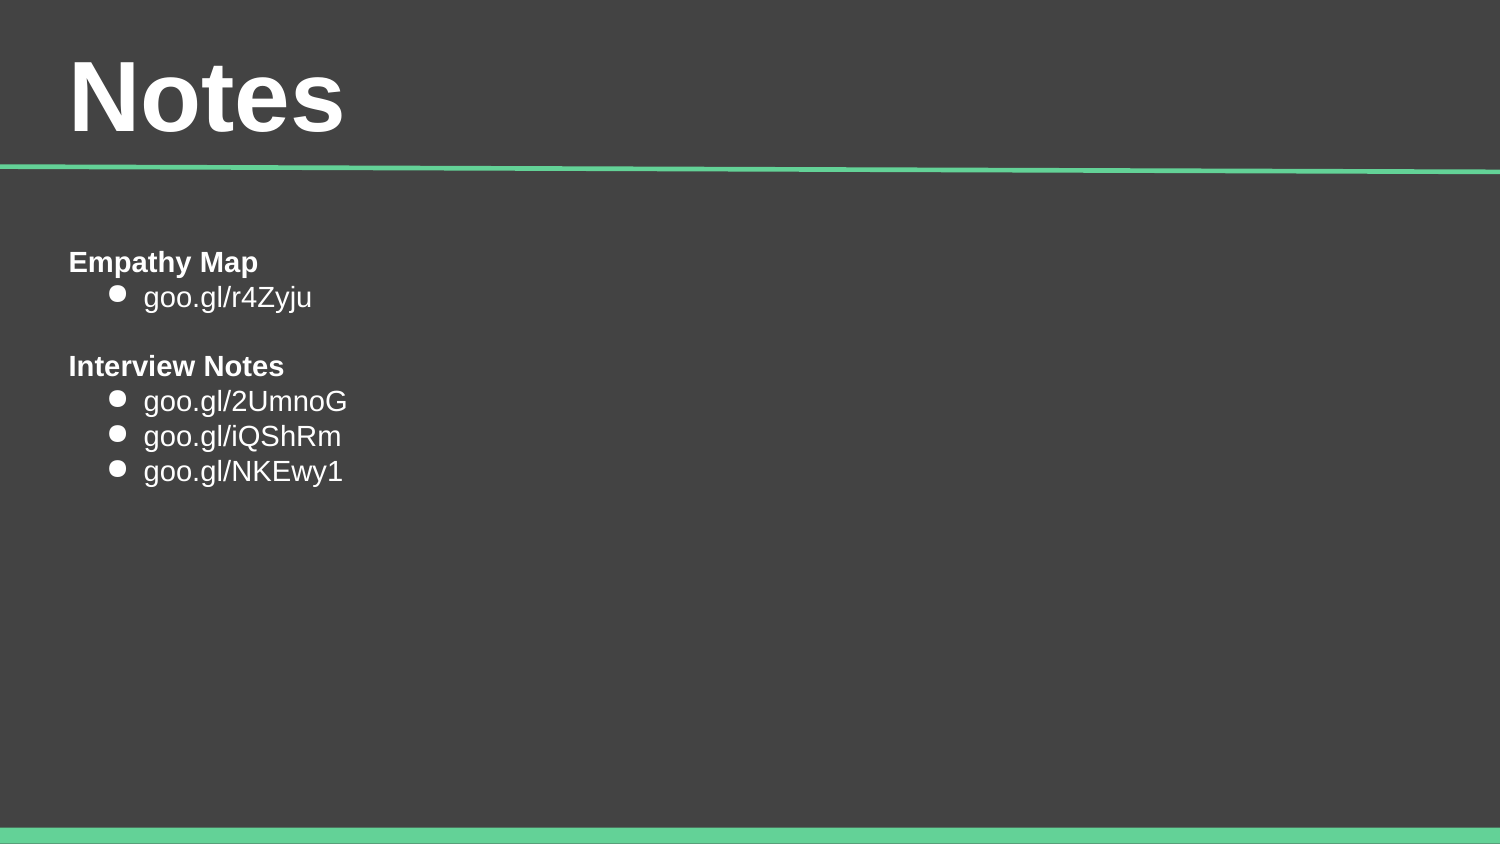

# Notes
Empathy Map
goo.gl/r4Zyju

Interview Notes
goo.gl/2UmnoG
goo.gl/iQShRm
goo.gl/NKEwy1